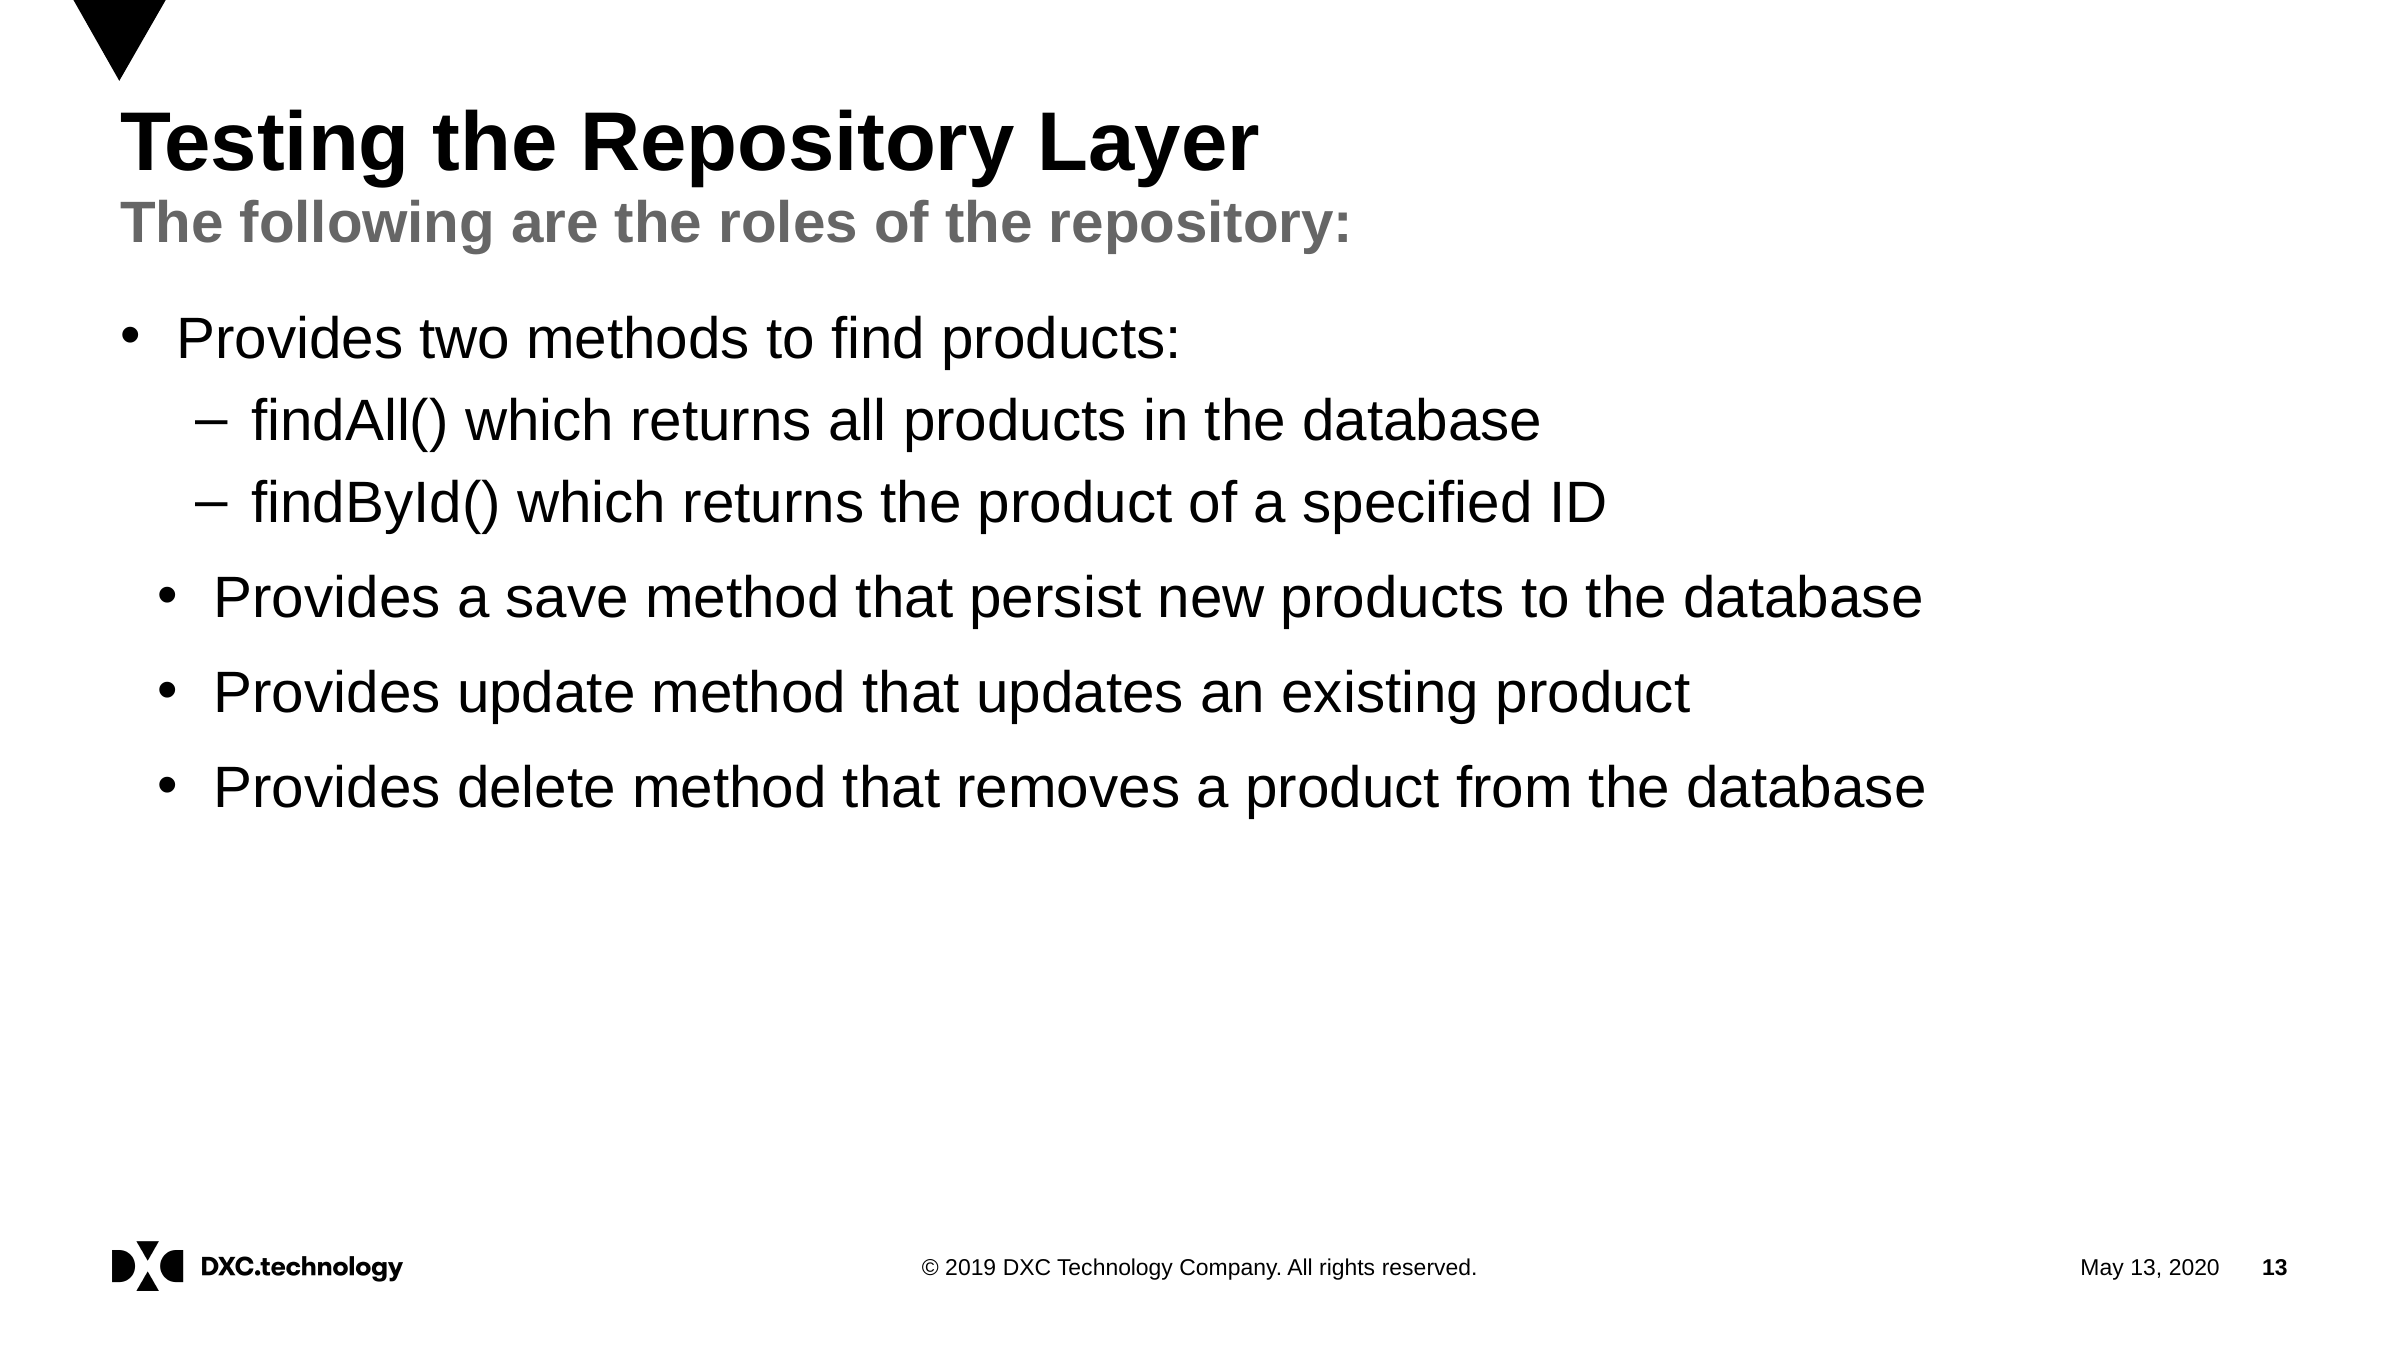

# Testing the Repository Layer
The following are the roles of the repository:
Provides two methods to find products:
findAll() which returns all products in the database
findById() which returns the product of a specified ID
Provides a save method that persist new products to the database
Provides update method that updates an existing product
Provides delete method that removes a product from the database